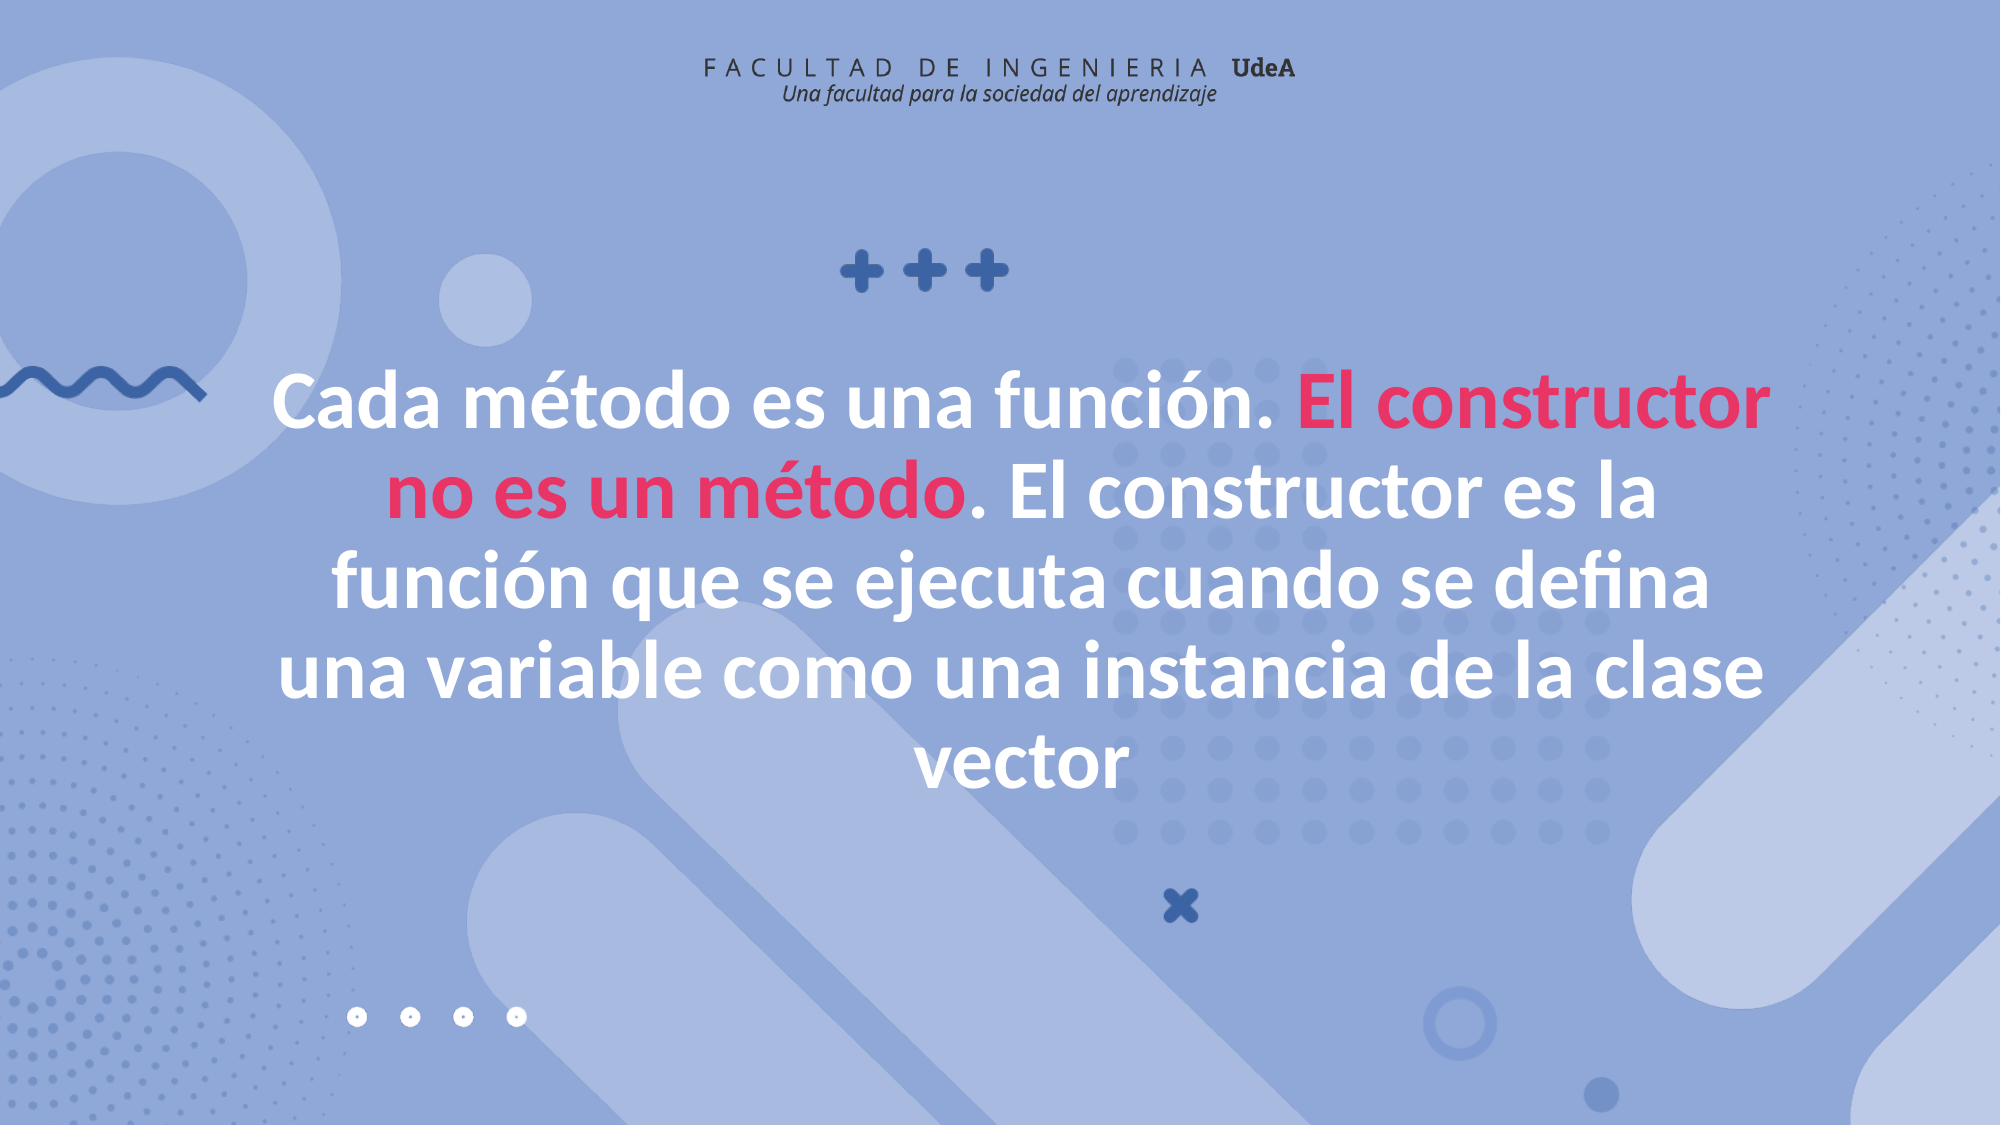

# Cada método es una función. El constructor no es un método. El constructor es la función que se ejecuta cuando se defina una variable como una instancia de la clase vector